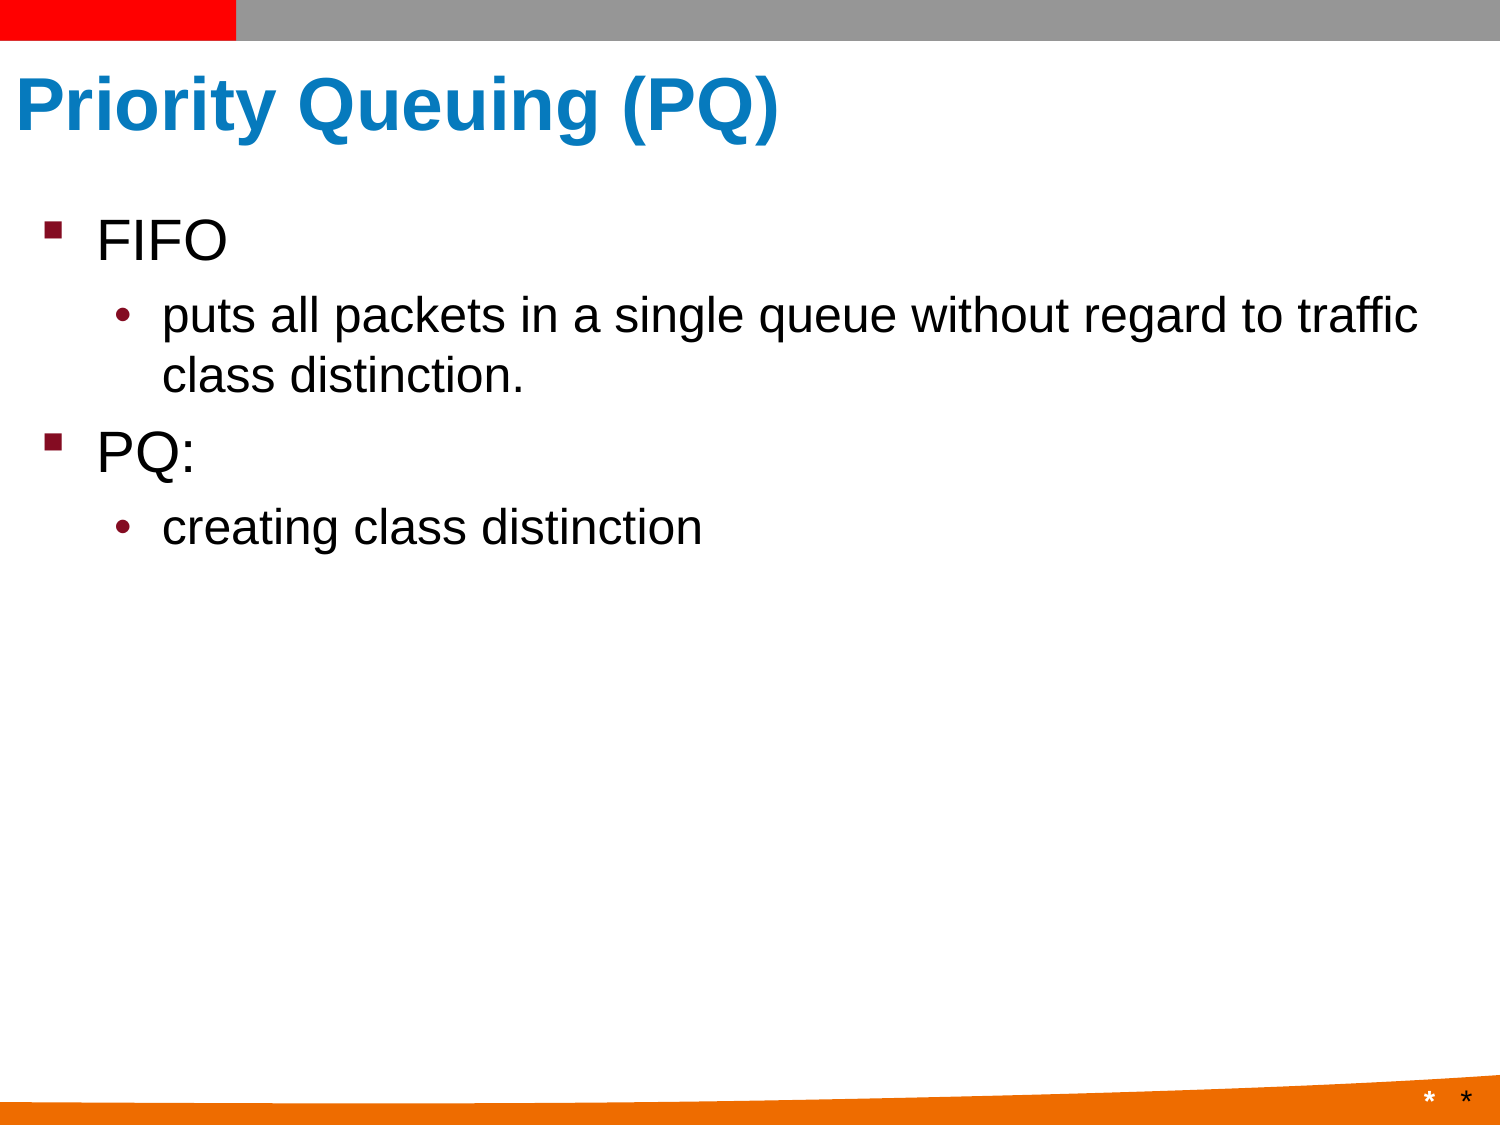

# Priority Queuing (PQ)
FIFO
puts all packets in a single queue without regard to traffic class distinction.
PQ:
creating class distinction

*